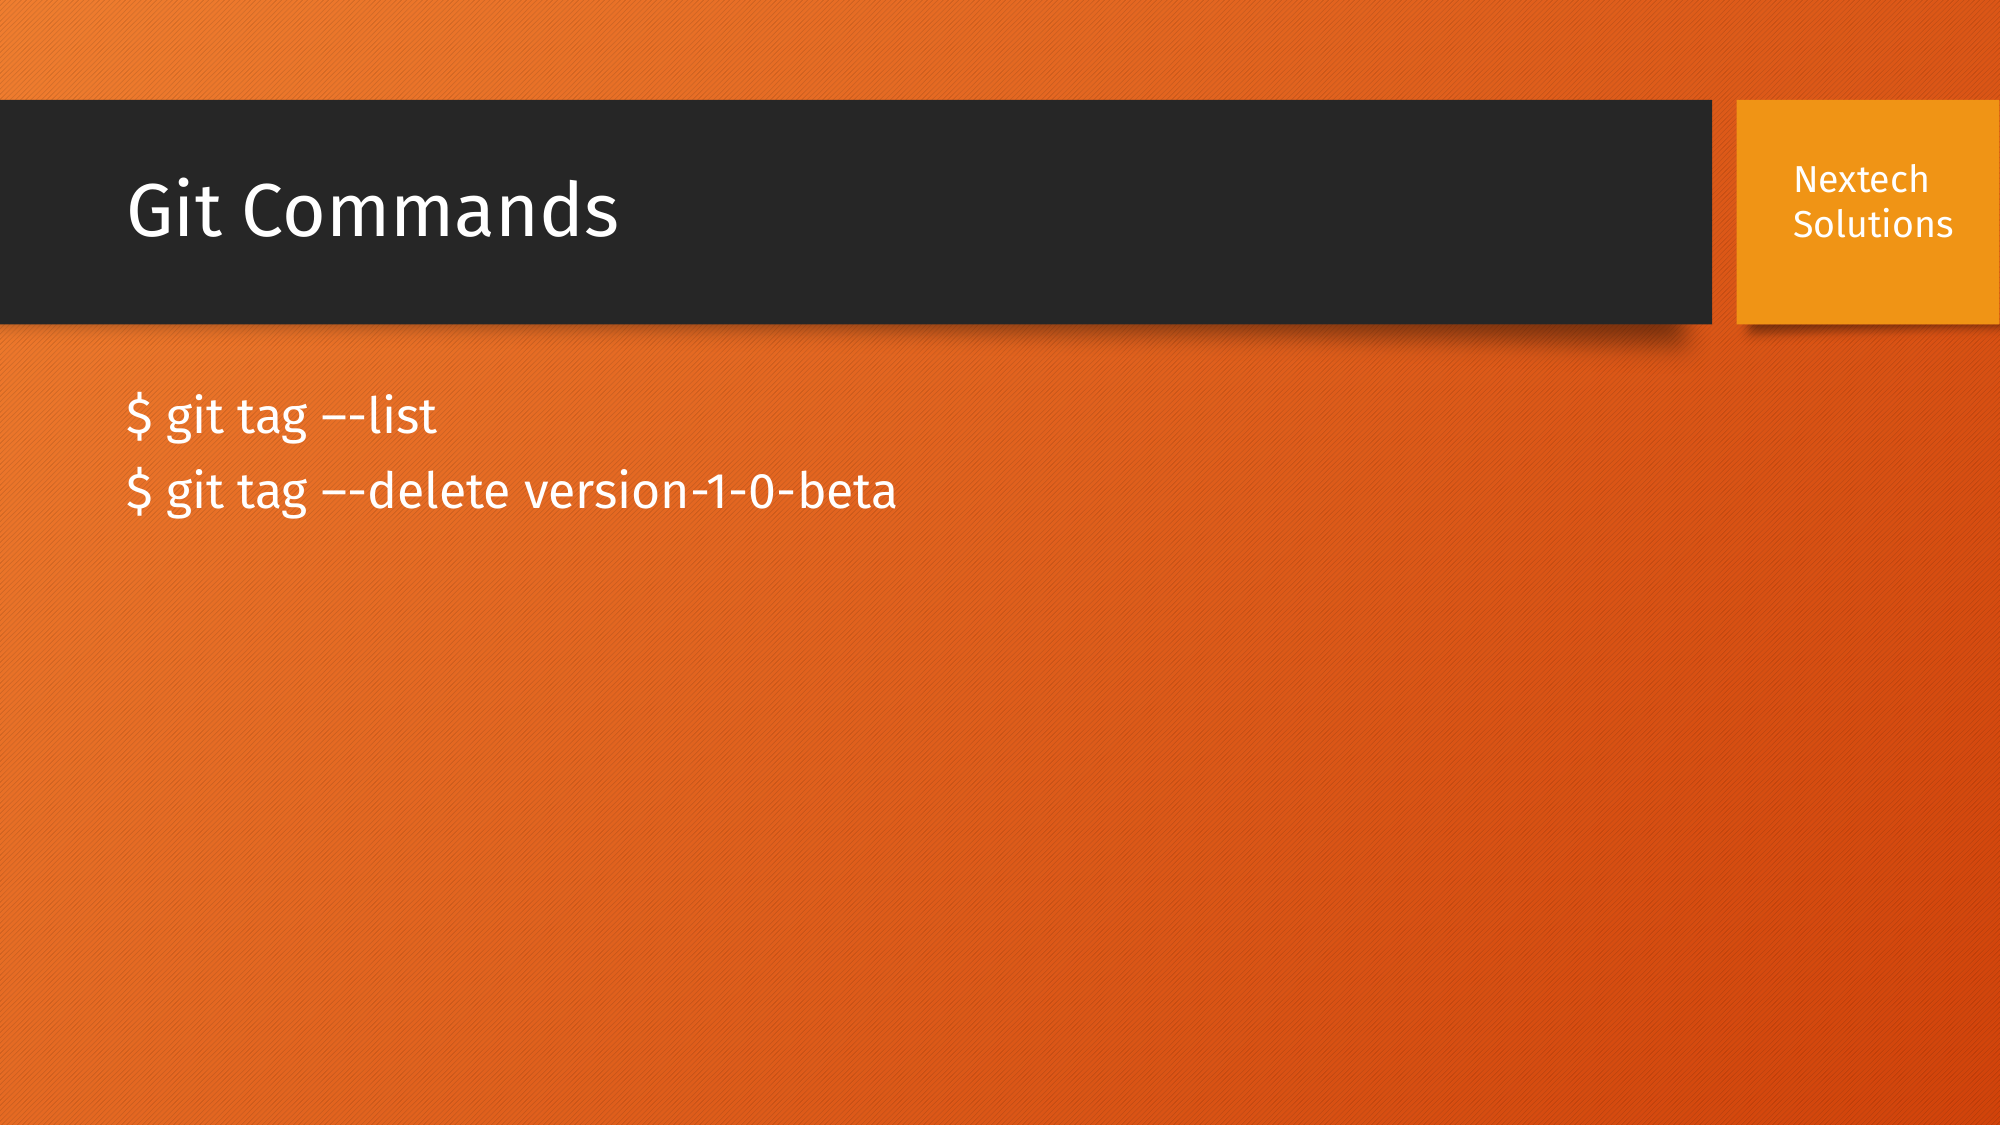

# Git Commands
Nextech Solutions
$ git tag –-list
$ git tag –-delete version-1-0-beta